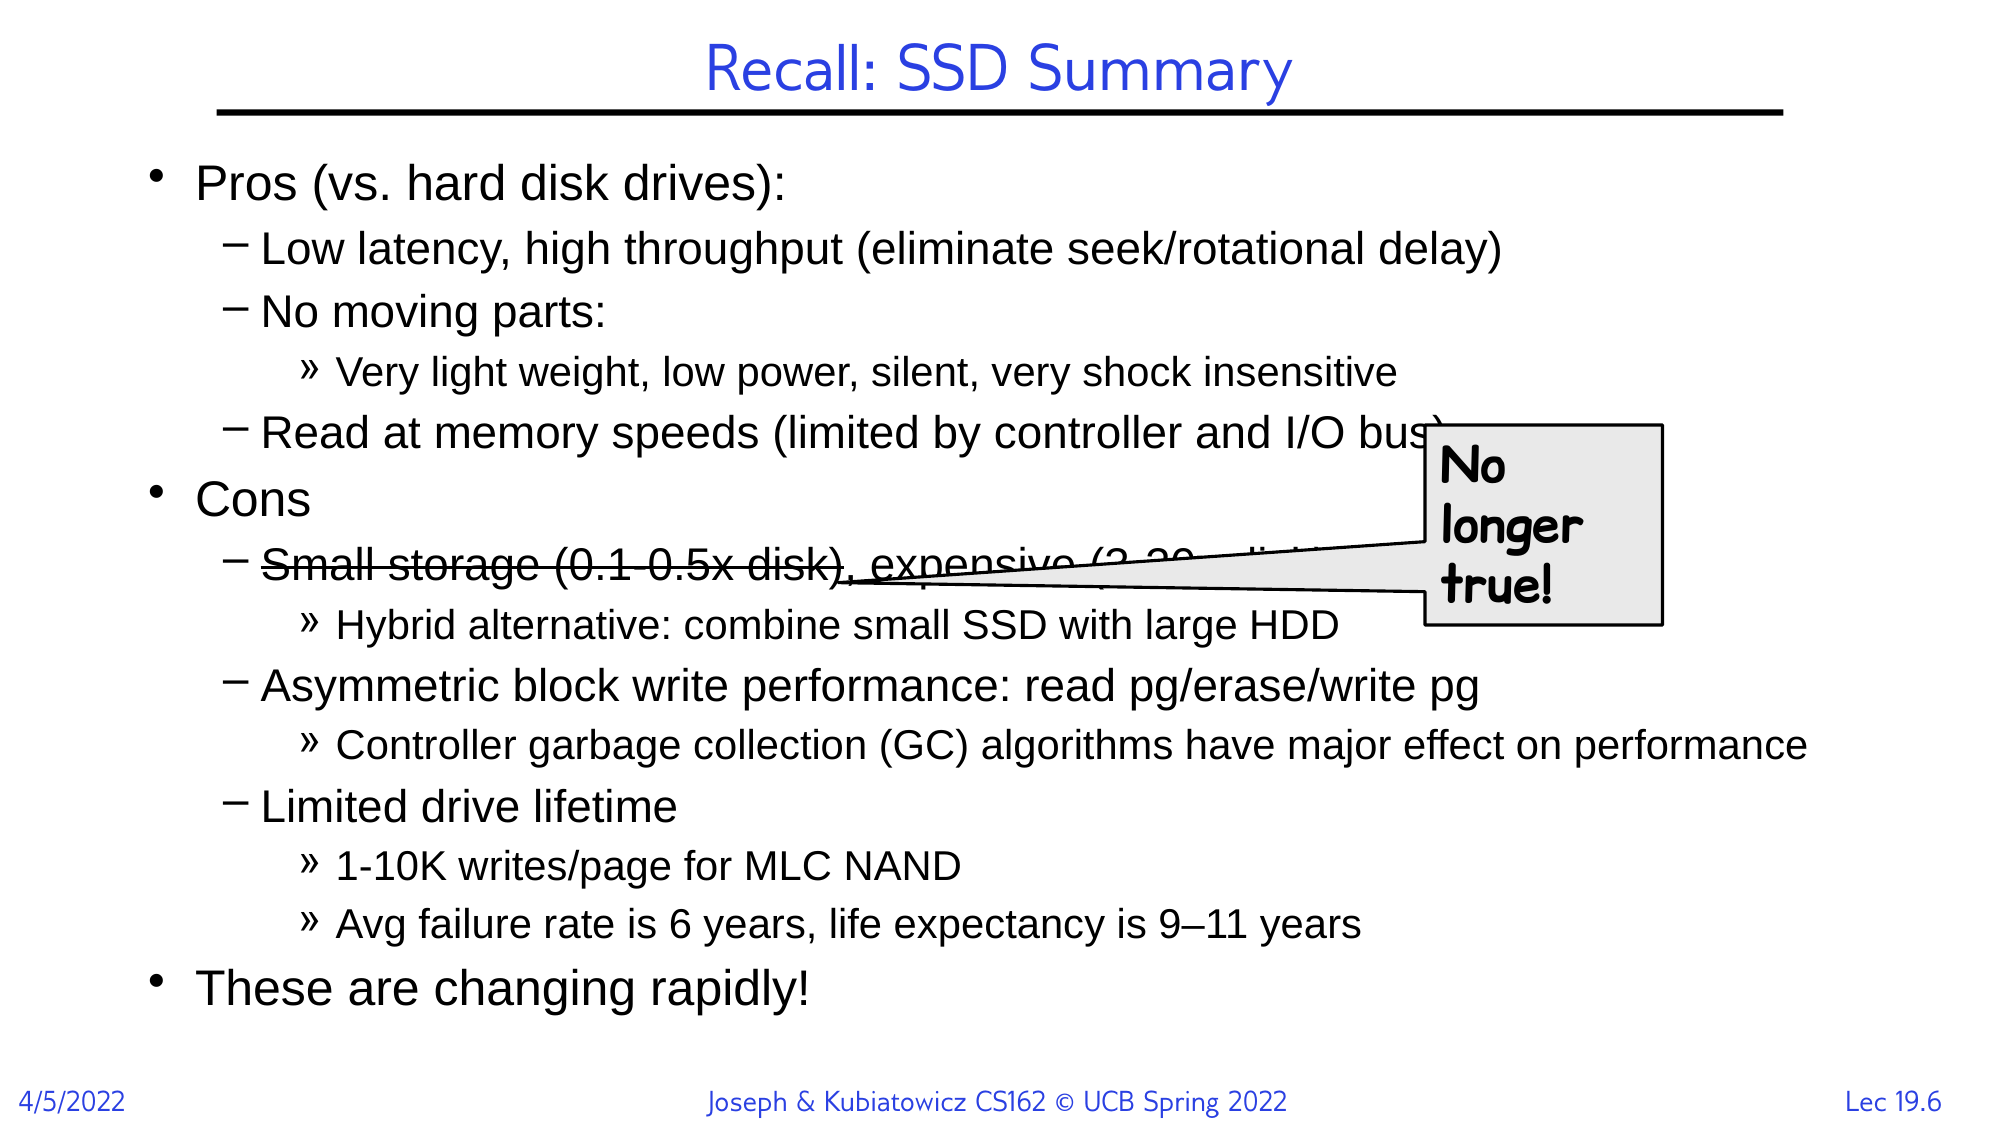

# Recall: SSD Summary
Pros (vs. hard disk drives):
Low latency, high throughput (eliminate seek/rotational delay)
No moving parts:
Very light weight, low power, silent, very shock insensitive
Read at memory speeds (limited by controller and I/O bus)
Cons
Small storage (0.1-0.5x disk), expensive (3-20x disk)
Hybrid alternative: combine small SSD with large HDD
Asymmetric block write performance: read pg/erase/write pg
Controller garbage collection (GC) algorithms have major effect on performance
Limited drive lifetime
1-10K writes/page for MLC NAND
Avg failure rate is 6 years, life expectancy is 9–11 years
These are changing rapidly!
No longer true!